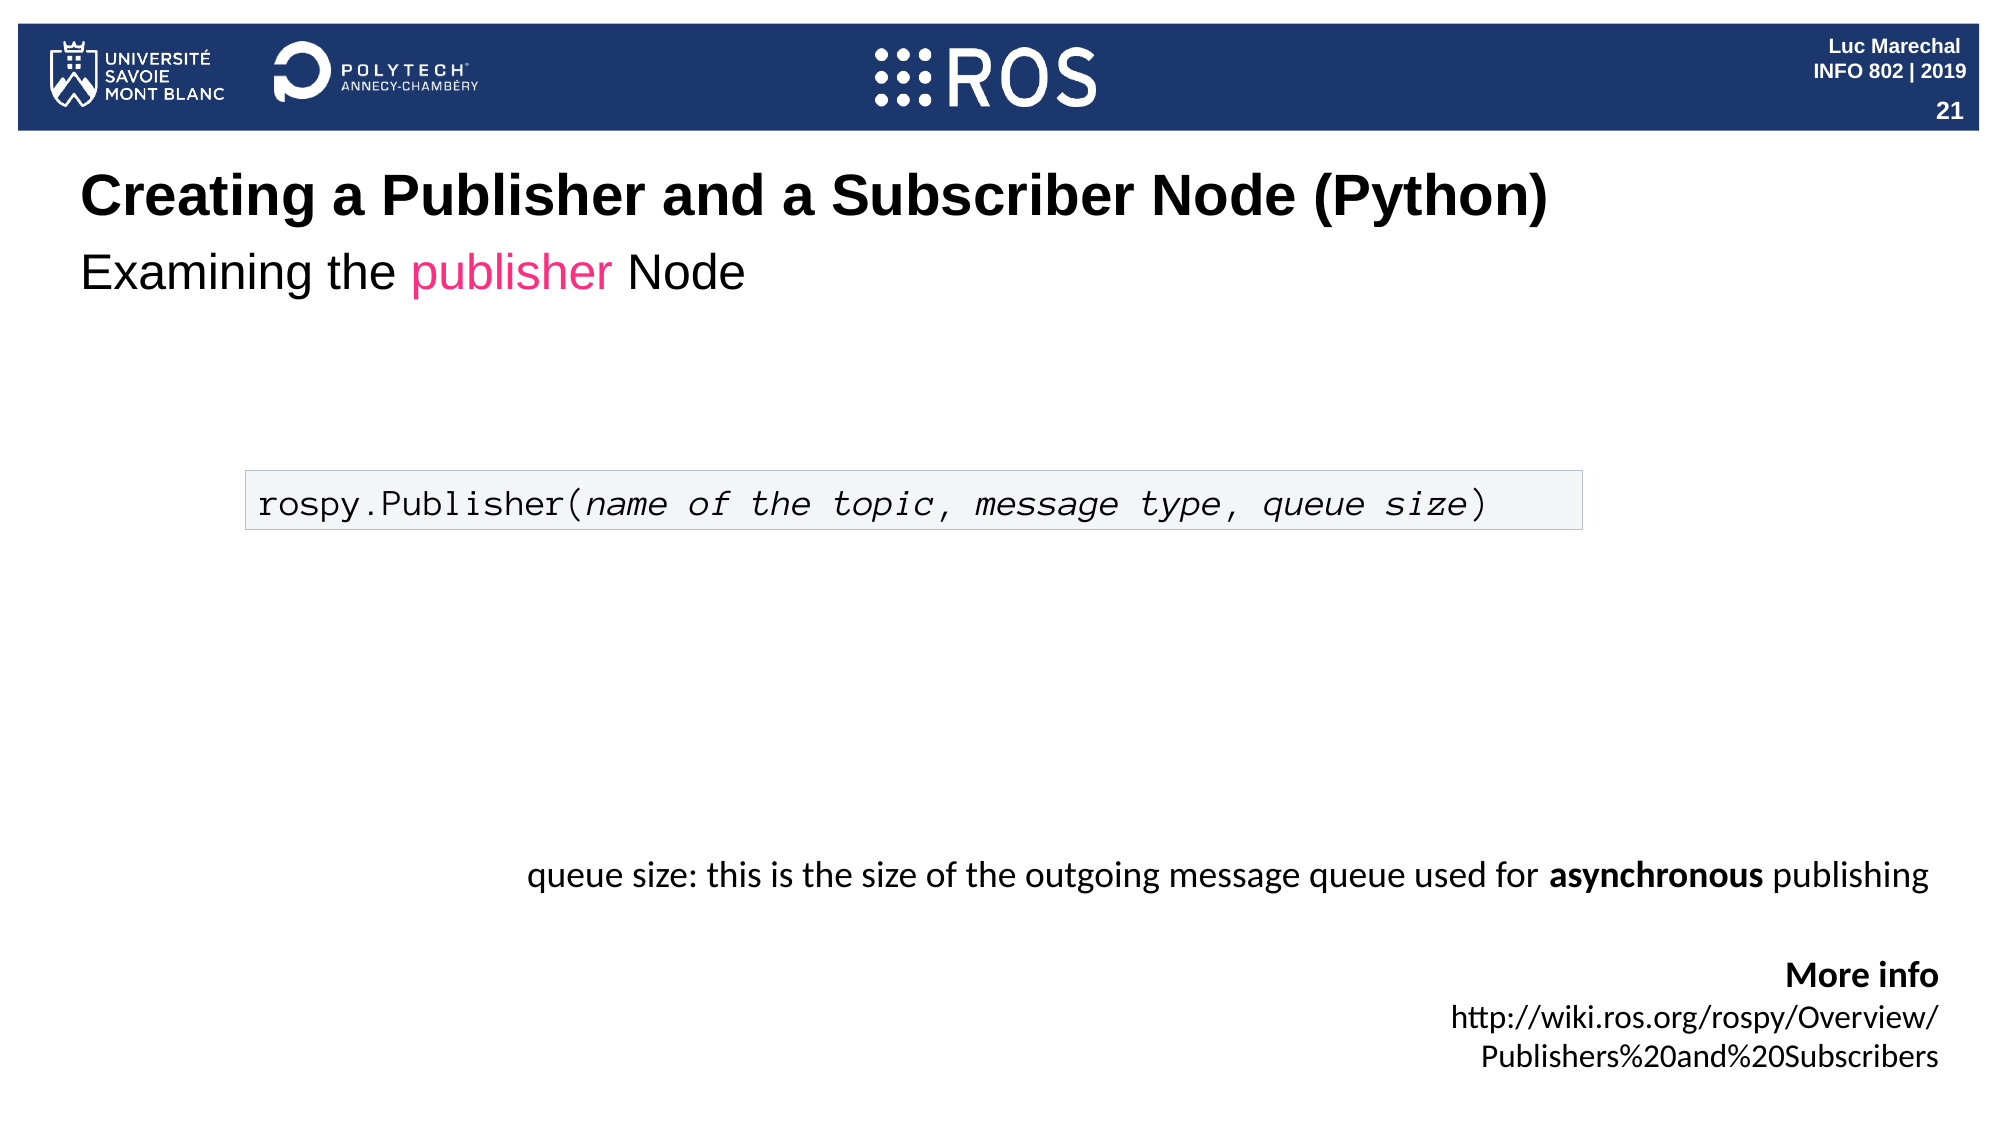

21
# Creating a Publisher and a Subscriber Node (Python)
Examining the publisher Node
rospy.Publisher(name of the topic, message type, queue size)
queue size: this is the size of the outgoing message queue used for asynchronous publishing
More info
http://wiki.ros.org/rospy/Overview/Publishers%20and%20Subscribers